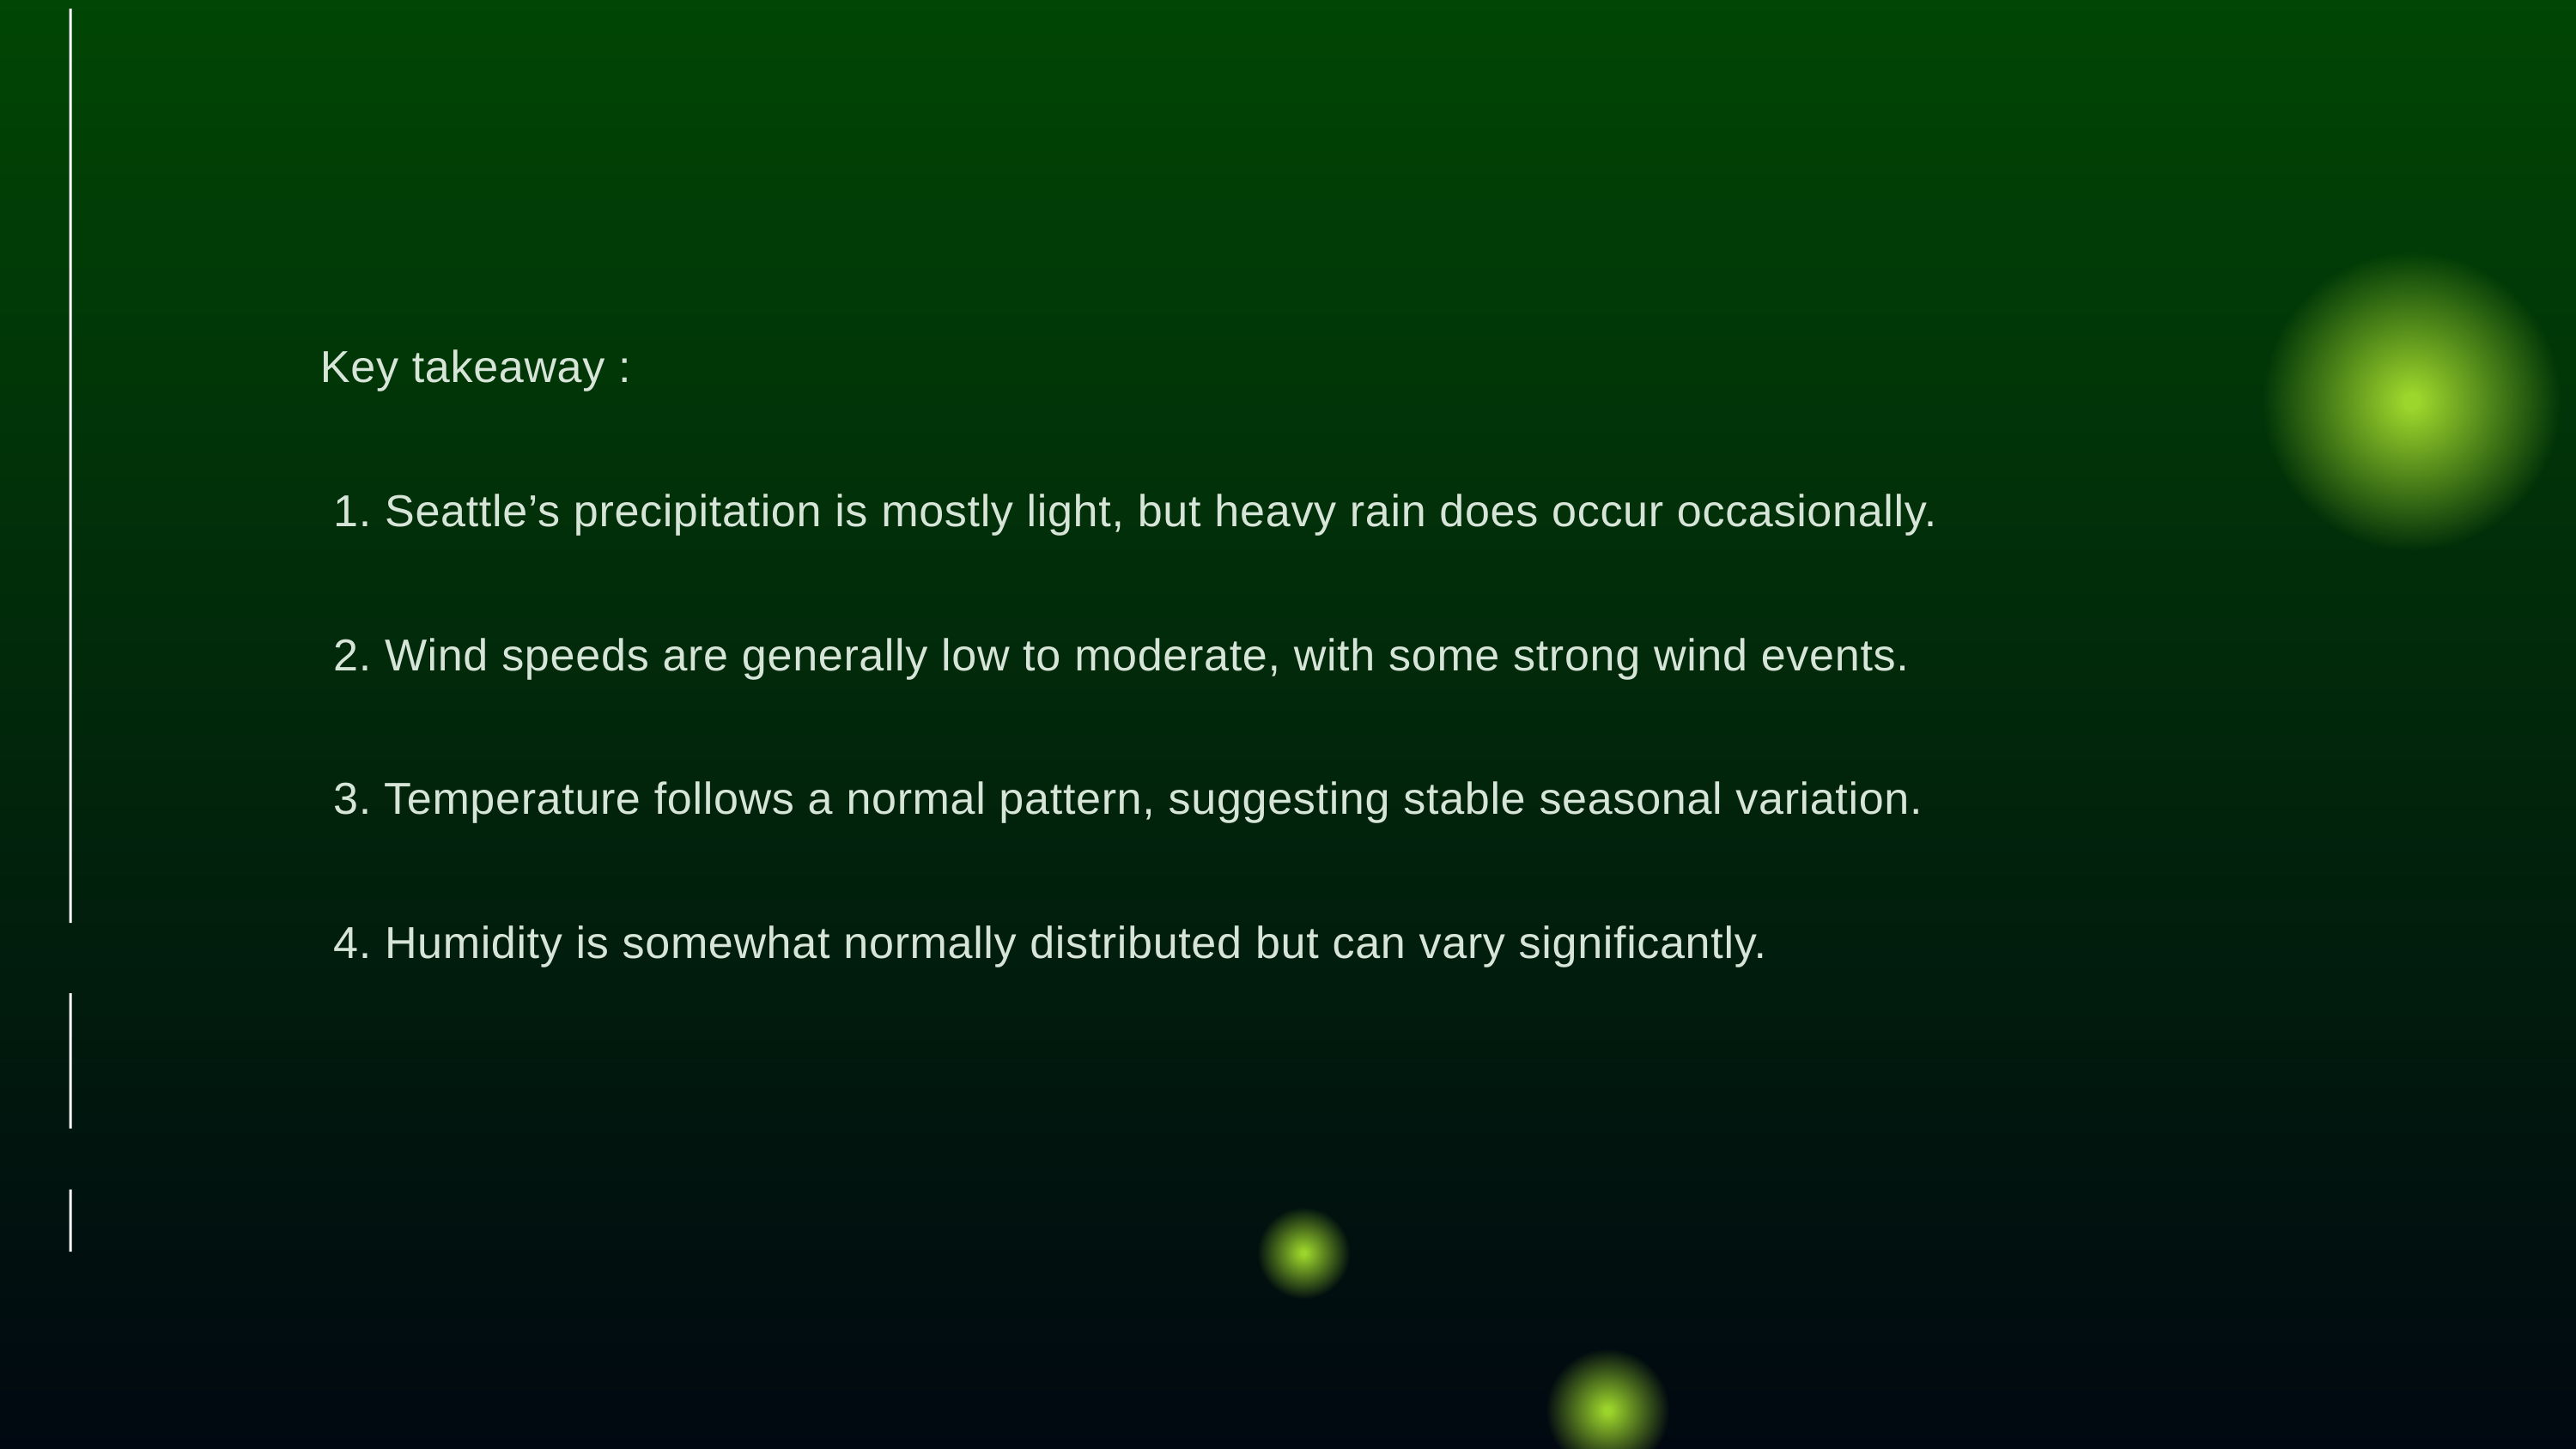

Key takeaway :

 1. Seattle’s precipitation is mostly light, but heavy rain does occur occasionally.

 2. Wind speeds are generally low to moderate, with some strong wind events.

 3. Temperature follows a normal pattern, suggesting stable seasonal variation.

 4. Humidity is somewhat normally distributed but can vary significantly.